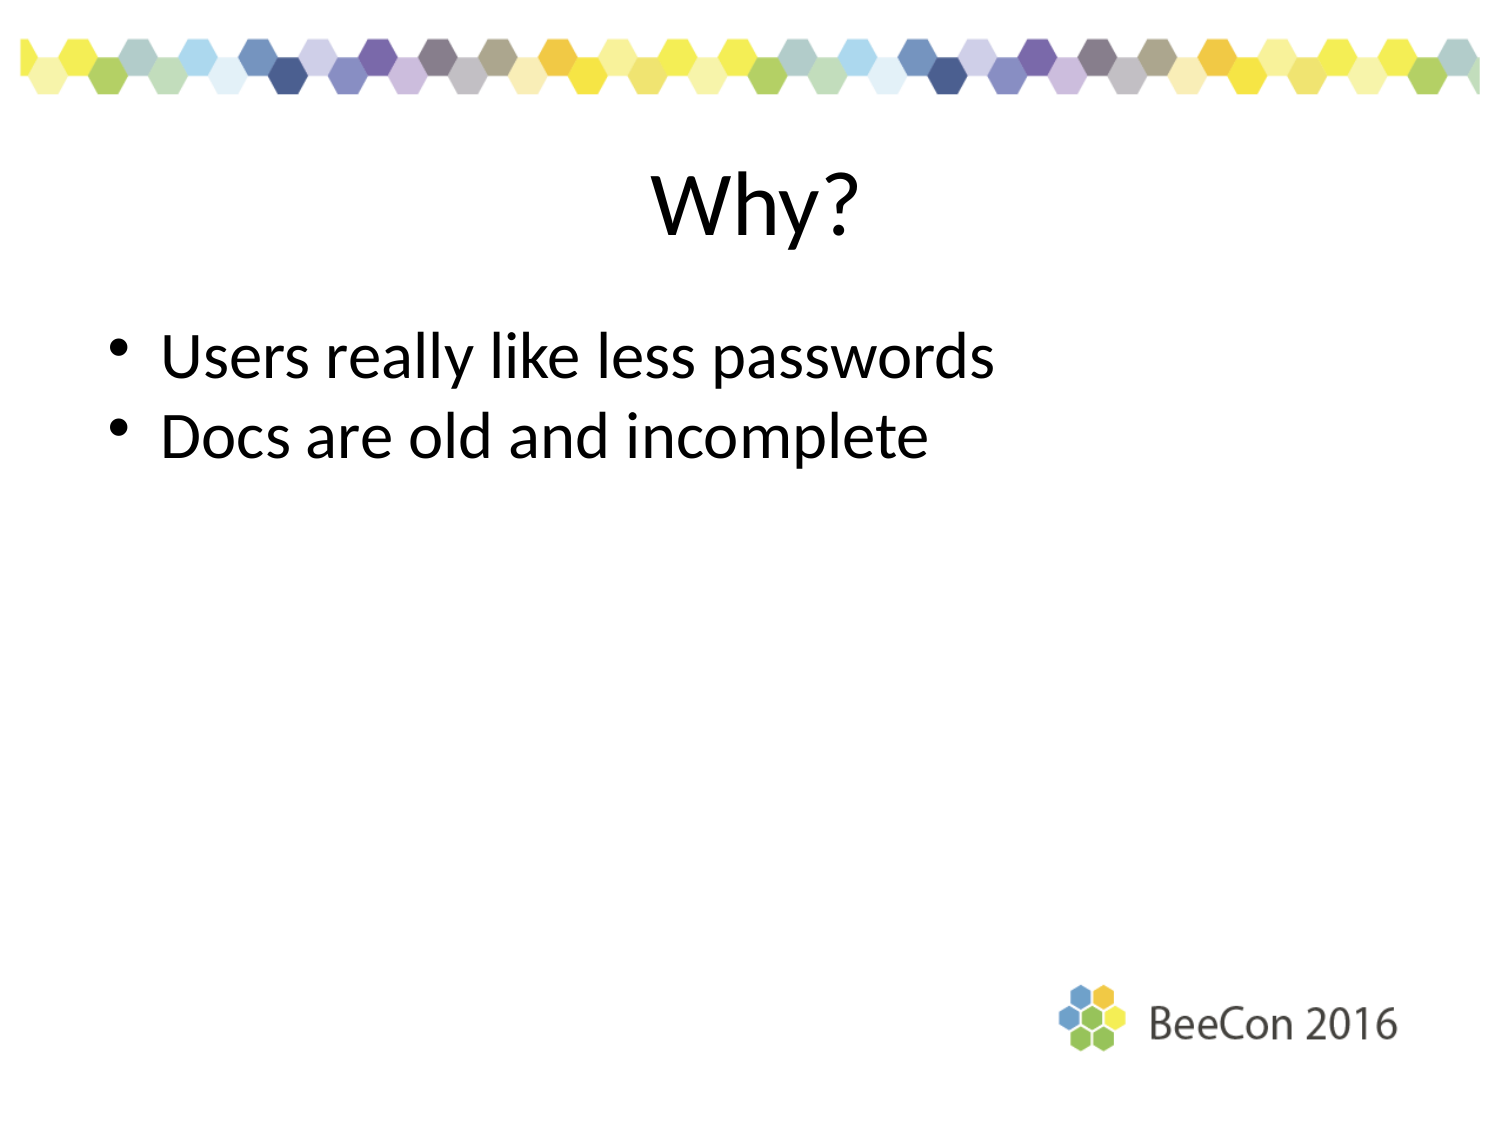

Why?
Users really like less passwords
Docs are old and incomplete